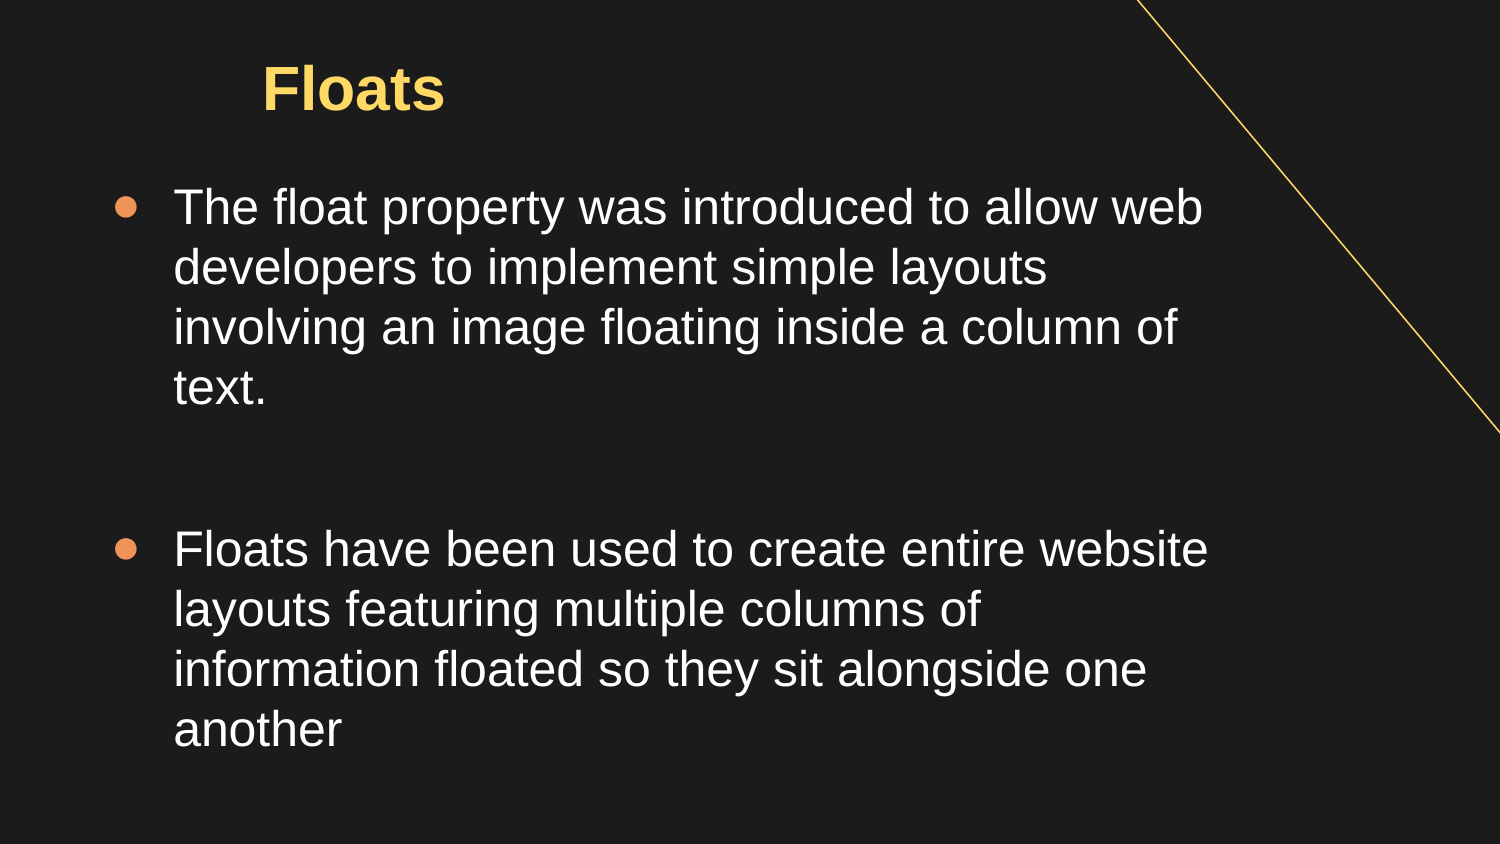

# Floats
The float property was introduced to allow web developers to implement simple layouts involving an image floating inside a column of text.

Floats have been used to create entire website layouts featuring multiple columns of information floated so they sit alongside one another